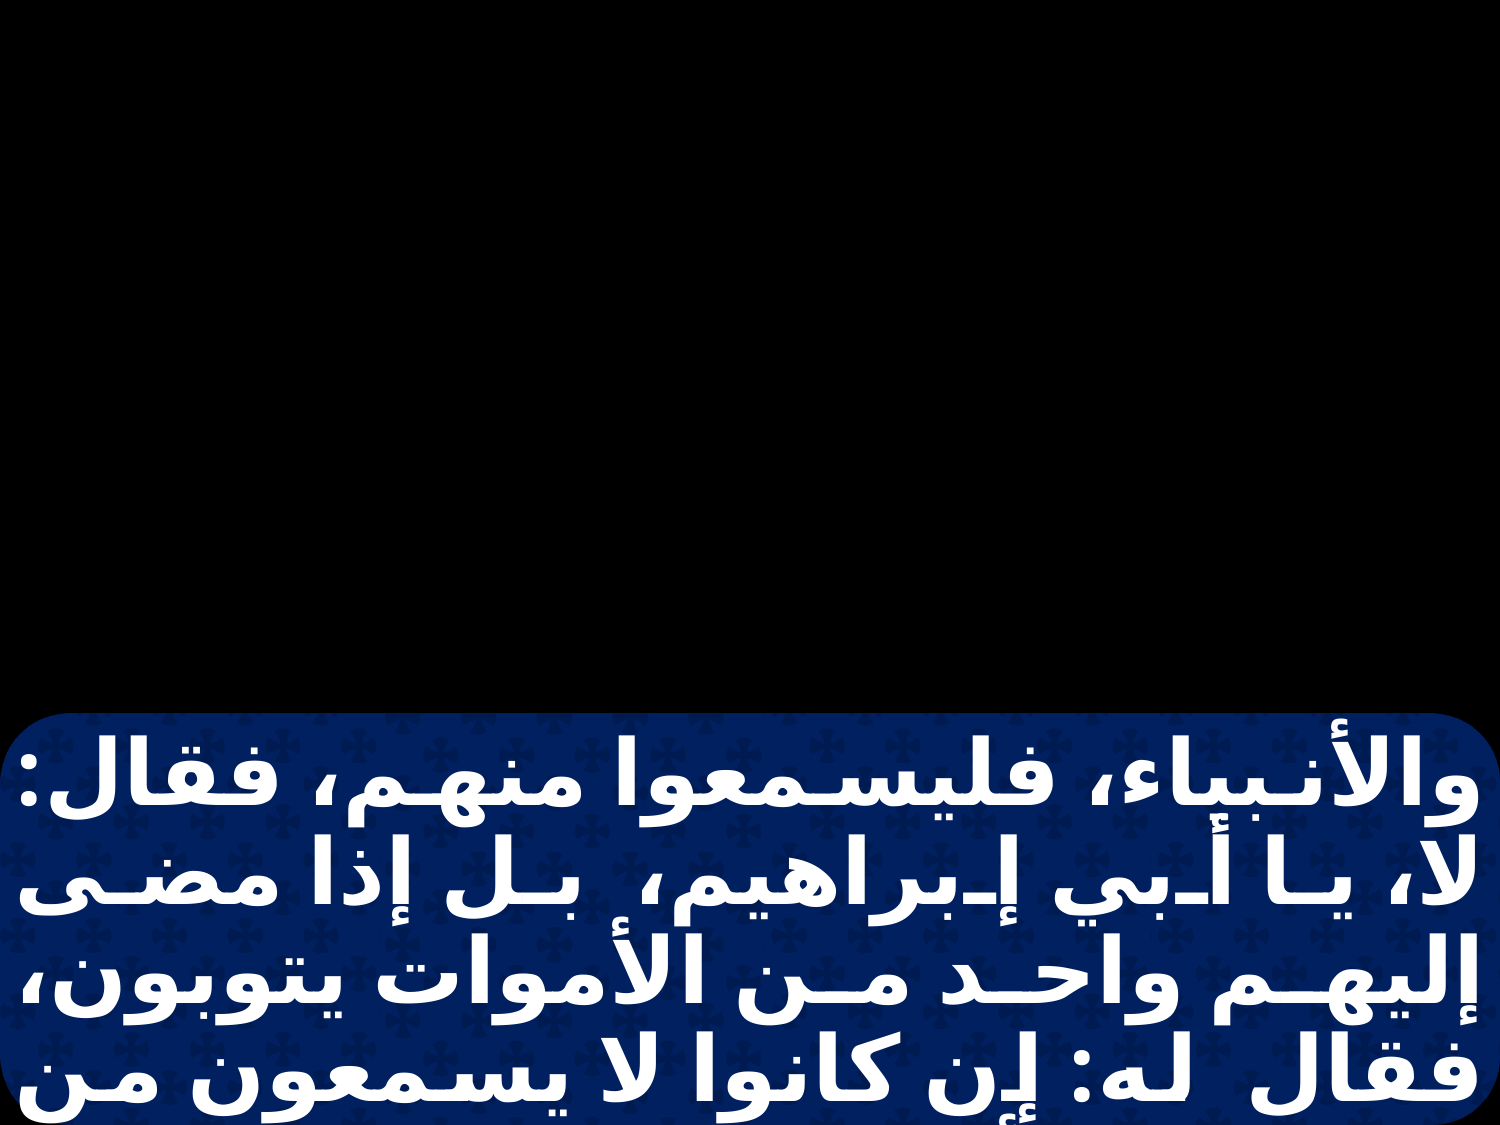

والأنبياء، فليسمعوا منهم، فقال: لا، يا أبي إبراهيم،  بل إذا مضى إليهم واحد من الأموات يتوبون، فقال  له: إن كانوا لا يسمعون من موسى والأنبياء، ولا  إن قام واحد من الأموات يصدقون.